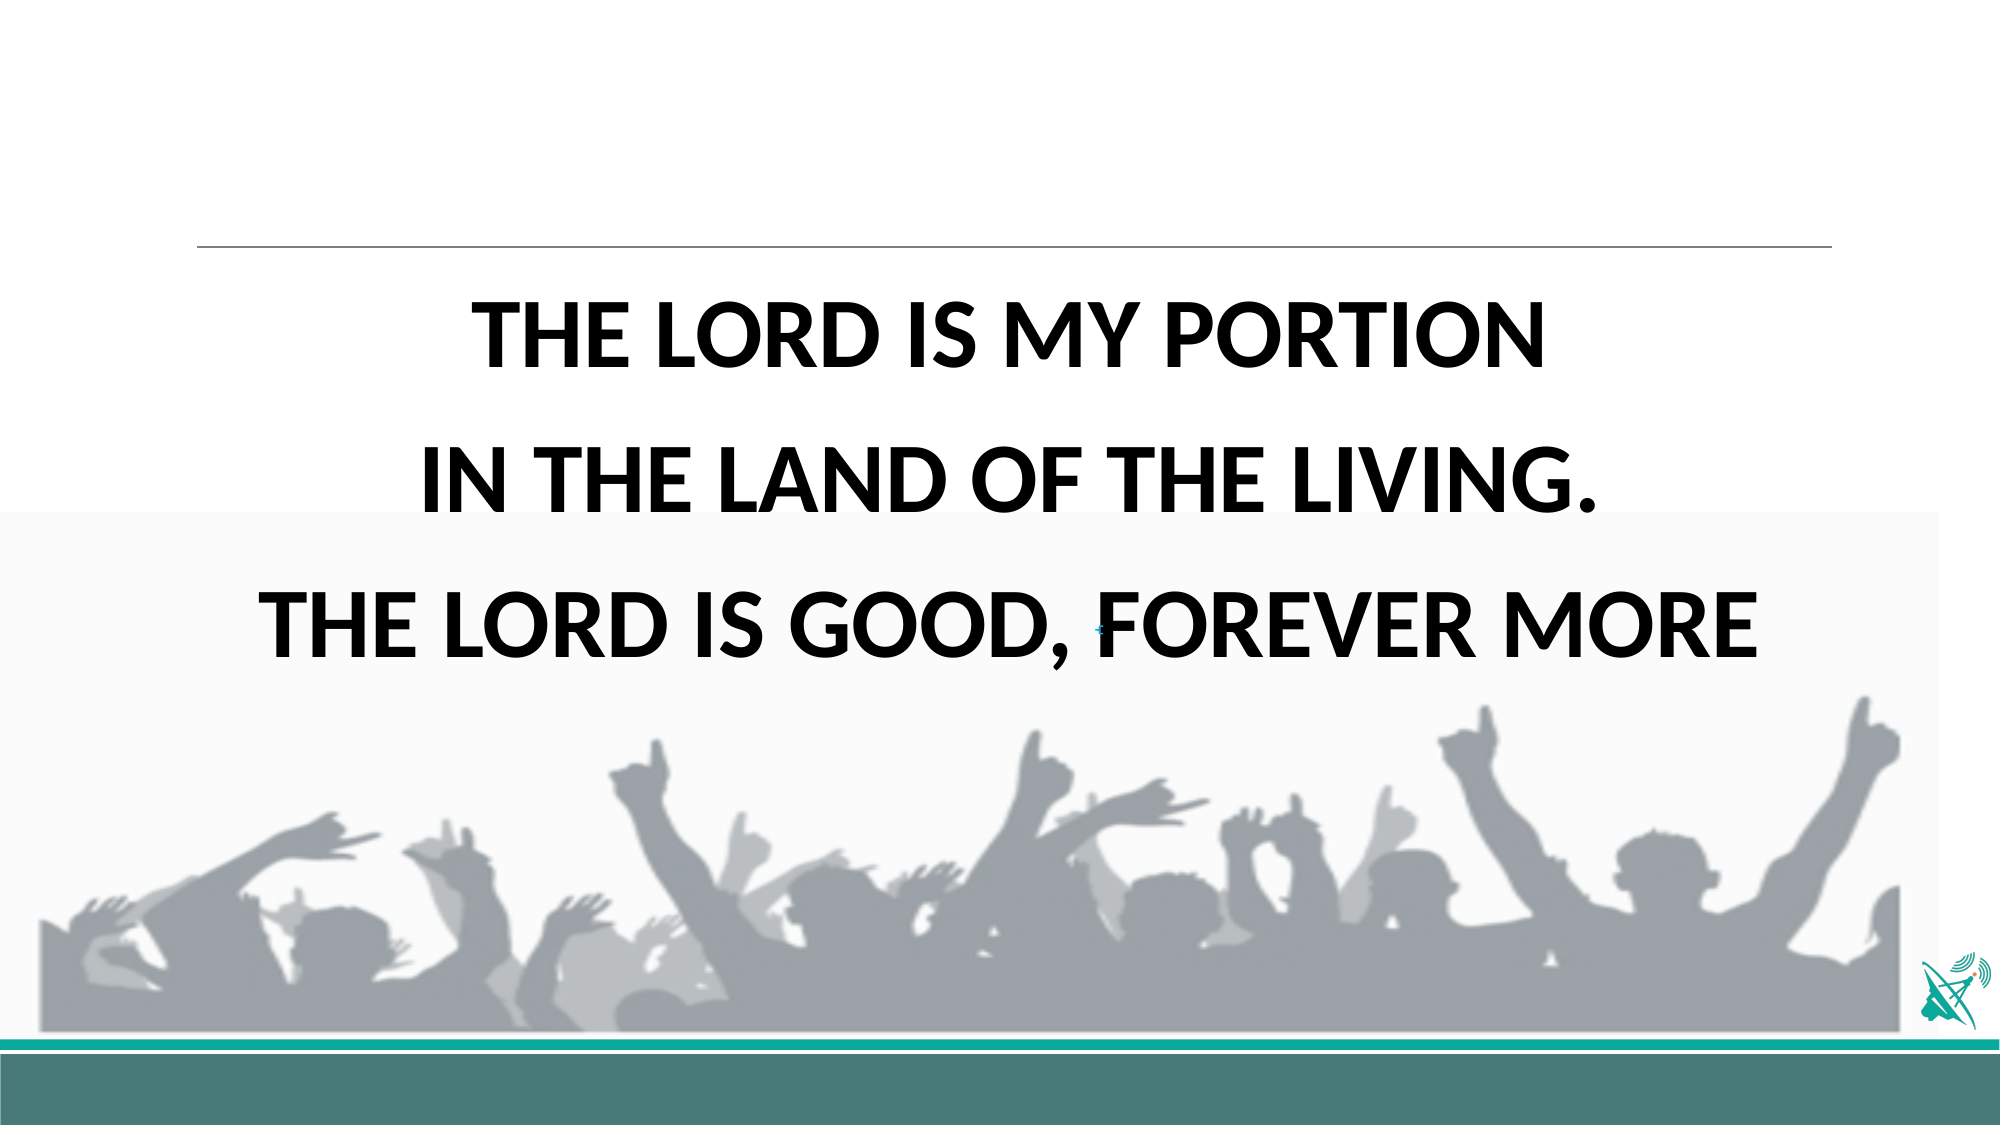

#
THE LORD IS MY PORTION
IN THE LAND OF THE LIVING.
THE LORD IS GOOD, FOREVER MORE